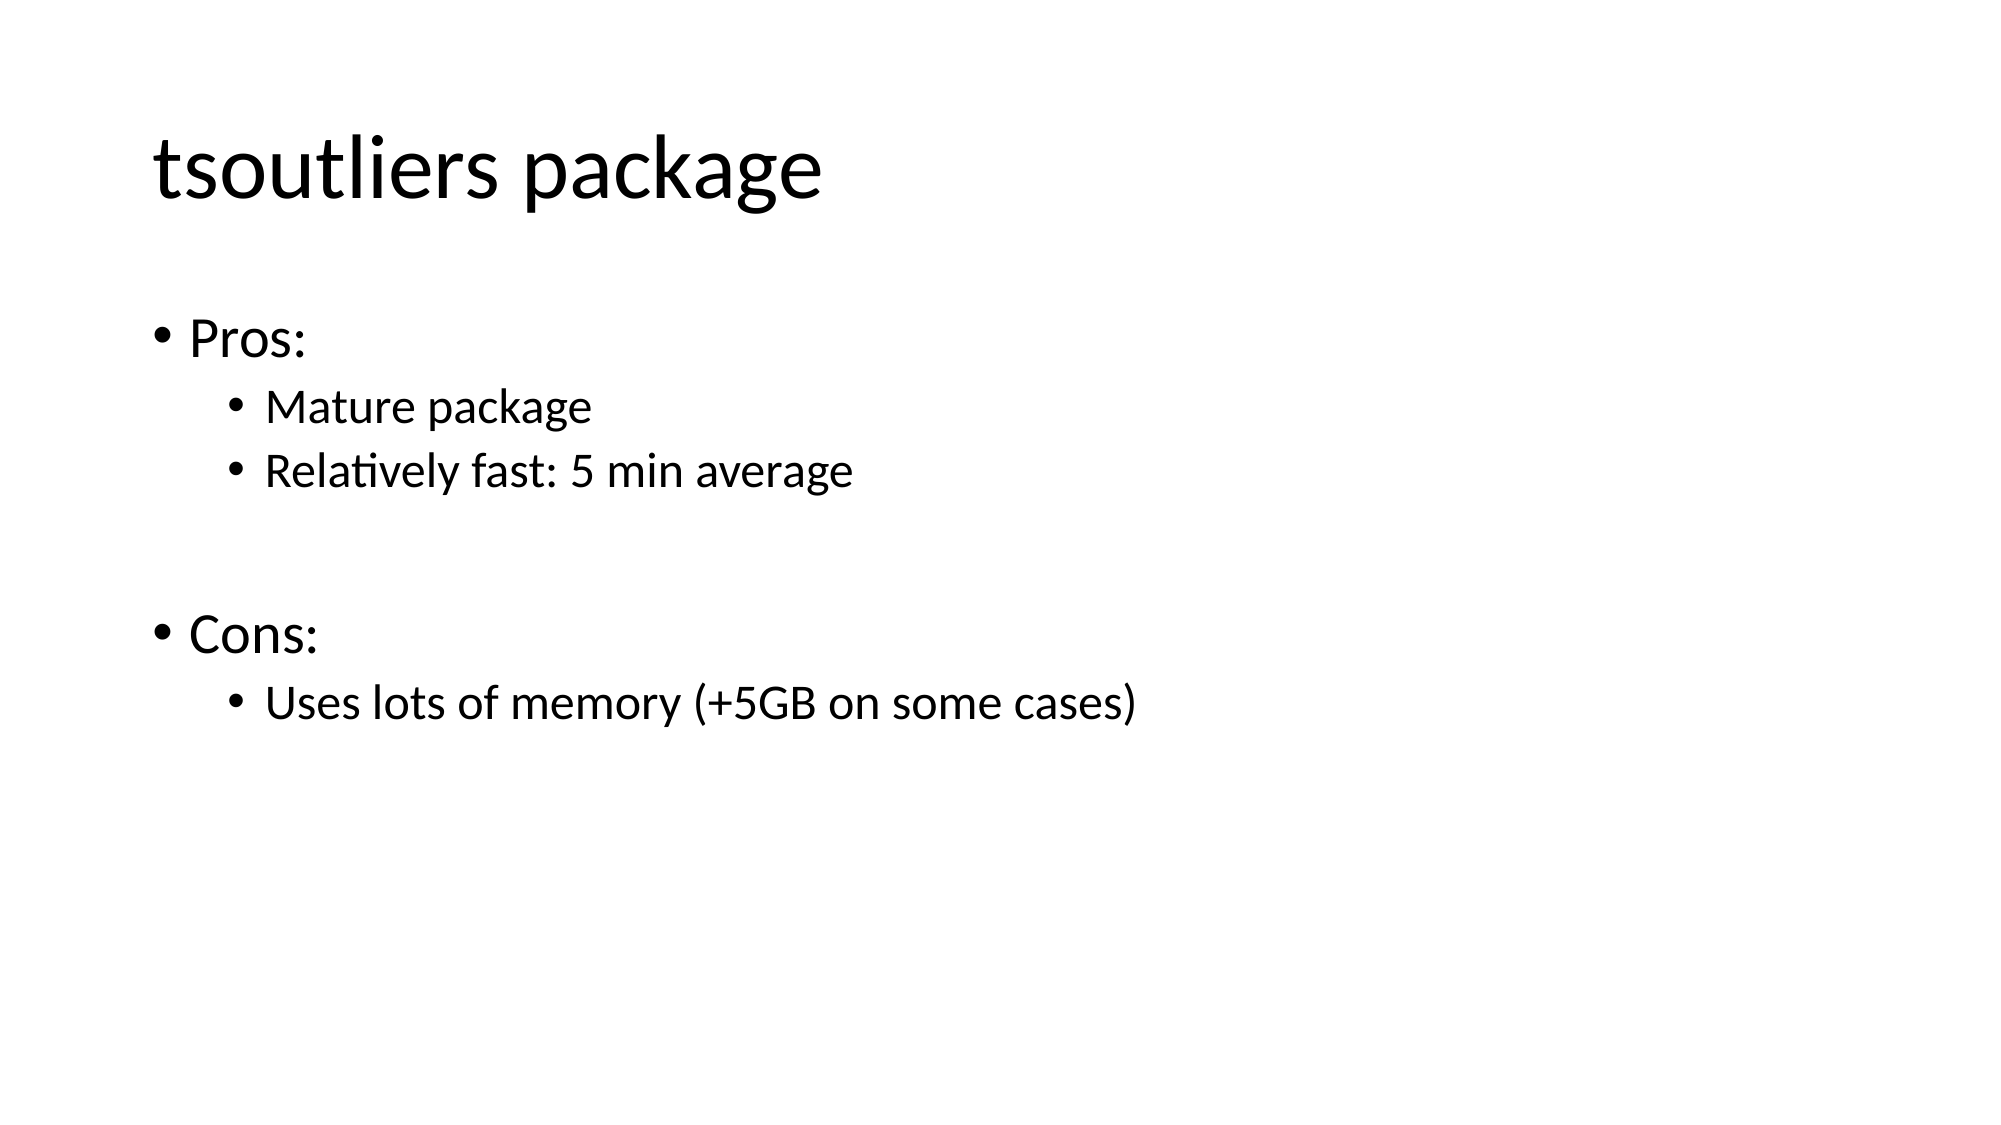

# tsoutliers package
Pros:
Mature package
Relatively fast: 5 min average

Cons:
Uses lots of memory (+5GB on some cases)